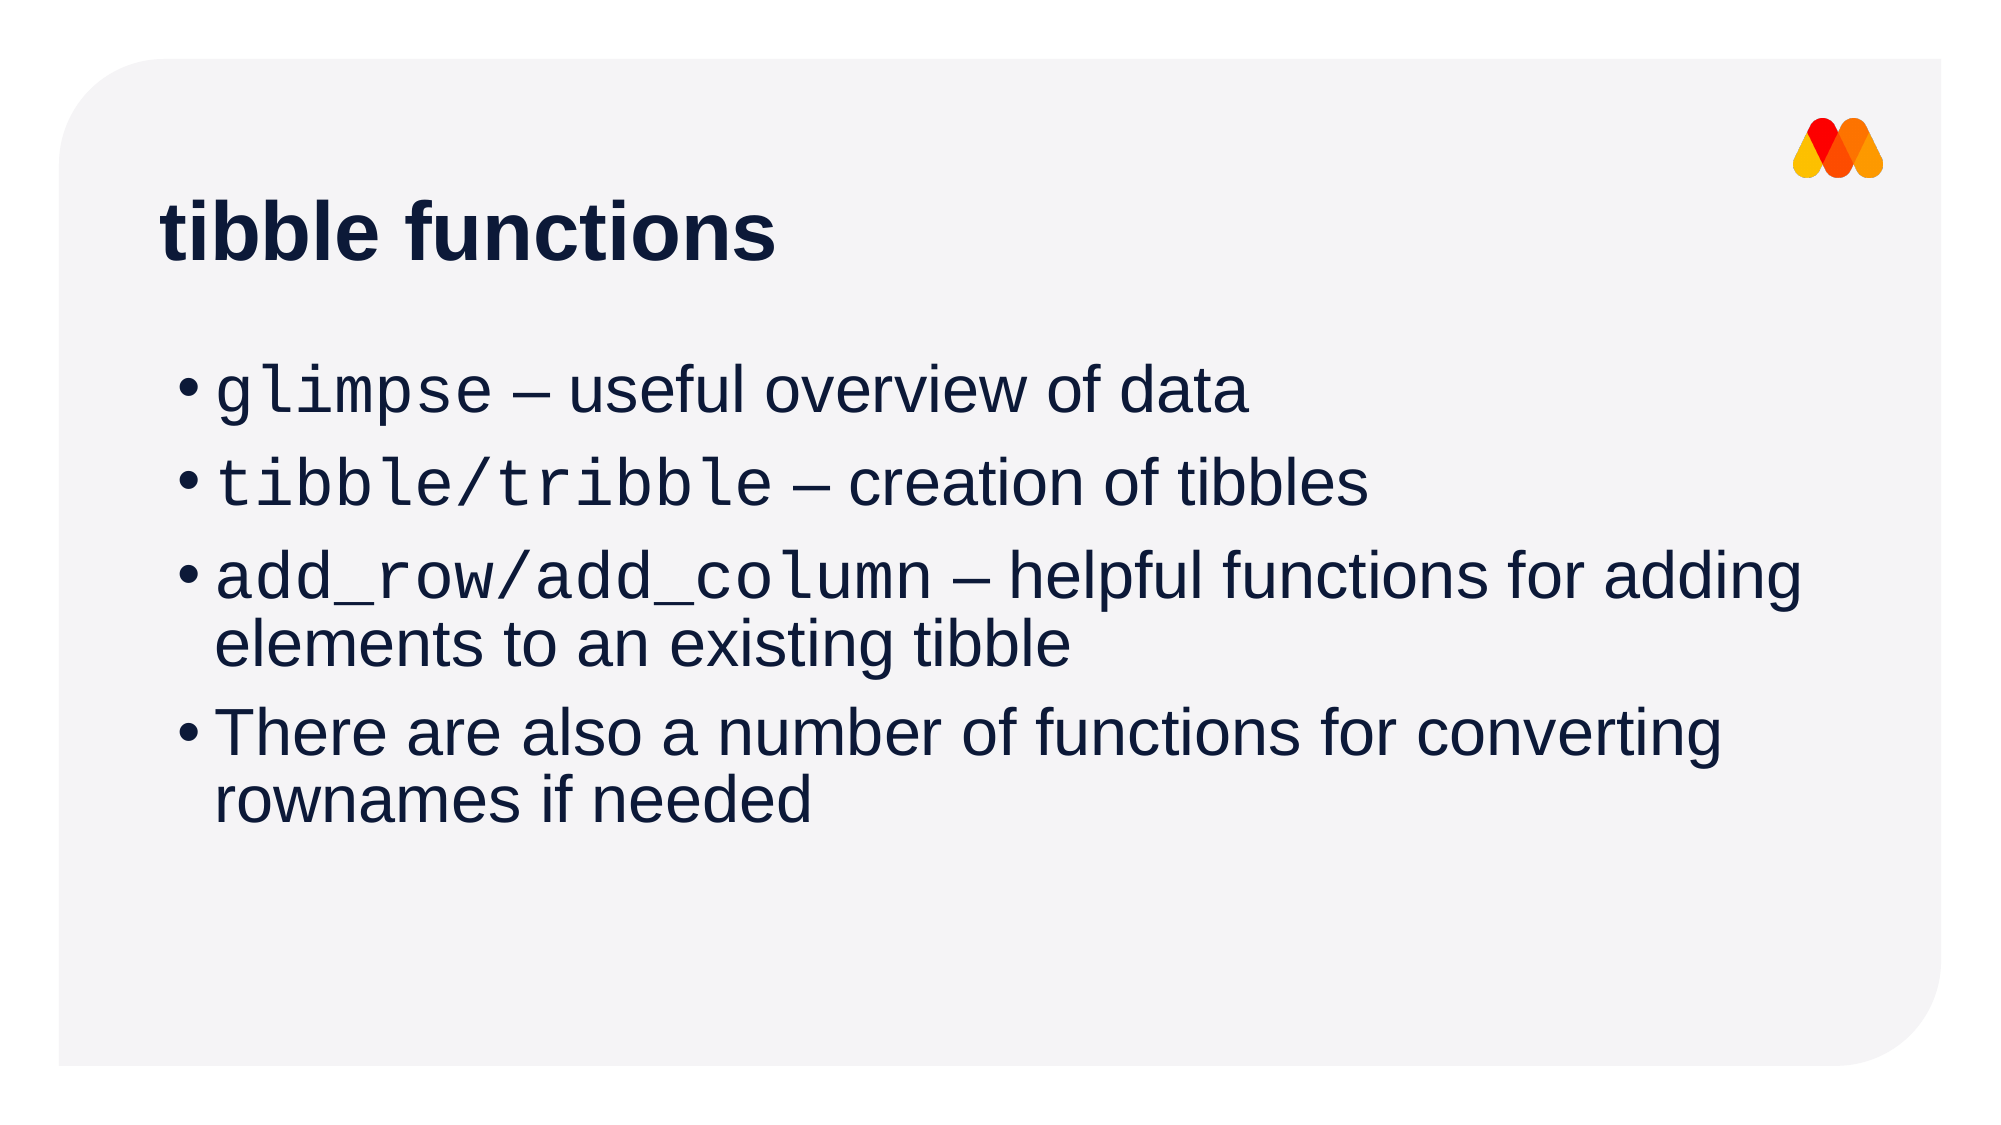

tibble functions
glimpse – useful overview of data
tibble/tribble – creation of tibbles
add_row/add_column – helpful functions for adding elements to an existing tibble
There are also a number of functions for converting rownames if needed